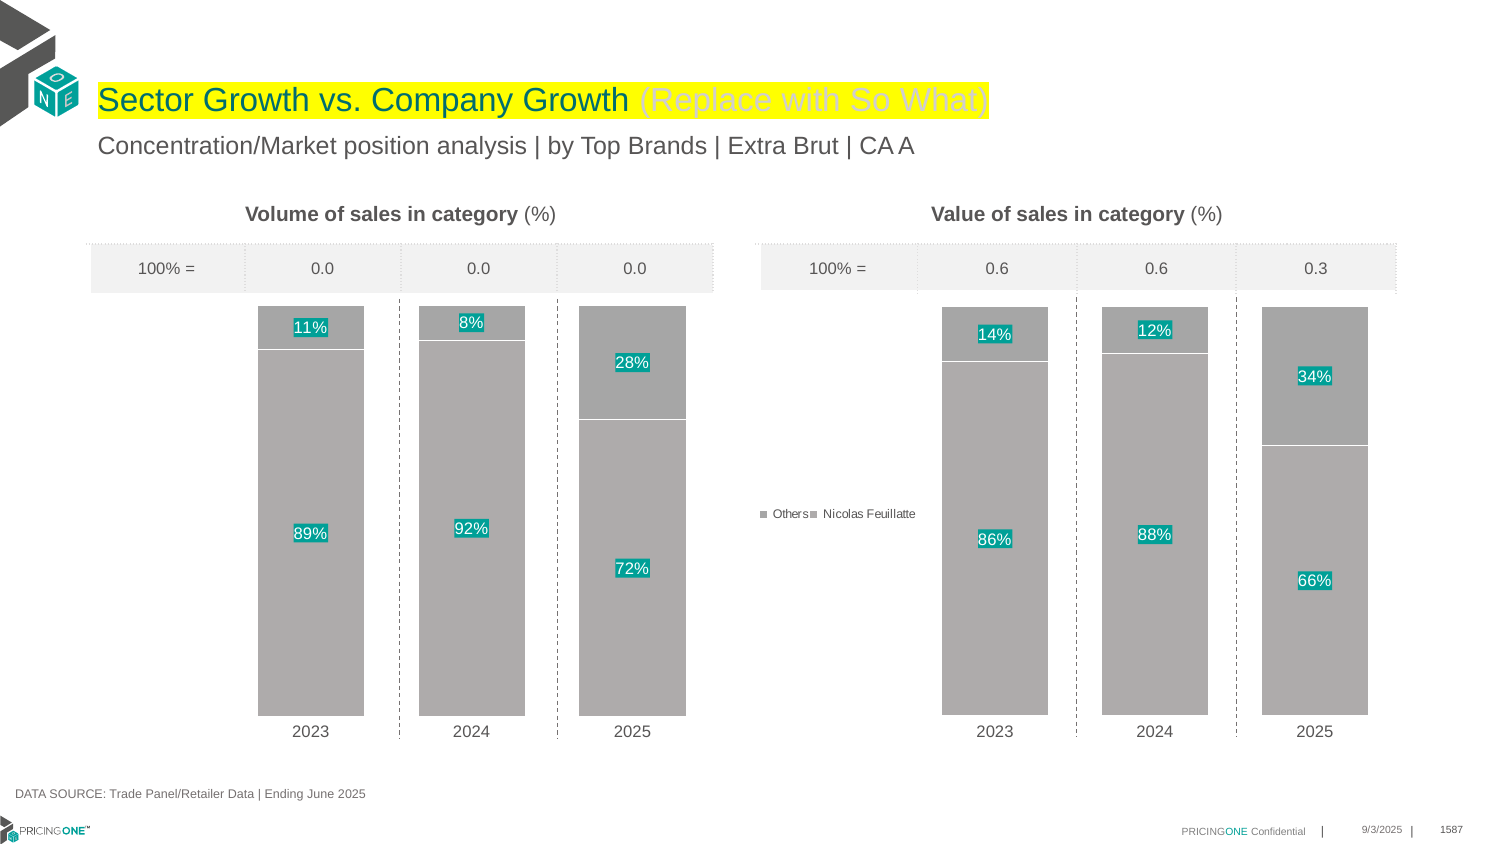

# Sector Growth vs. Company Growth (Replace with So What)
Concentration/Market position analysis | by Top Brands | Extra Brut | CA A
| Volume of sales in category (%) |  |  |  |
| --- | --- | --- | --- |
| 100% = | 0.0 | 0.0 | 0.0 |
| Value of sales in category (%) |  |  |  |
| --- | --- | --- | --- |
| 100% = | 0.6 | 0.6 | 0.3 |

### Chart

| Category | Nicolas Feuillatte | Others |
|---|---|---|
| 2023 | 0.8919505988953019 | 0.10804940110469807 |
| 2024 | 0.9151795714179048 | 0.08482042858209513 |
| 2025 | 0.721539071796906 | 0.278460928203094 |

### Chart

| Category | Nicolas Feuillatte | Others |
|---|---|---|
| 2023 | 0.8641168356341842 | 0.13588316436581585 |
| 2024 | 0.8844555468439613 | 0.11554445315603873 |
| 2025 | 0.6592306785542806 | 0.34076932144571936 |
DATA SOURCE: Trade Panel/Retailer Data | Ending June 2025

9/3/2025
1587